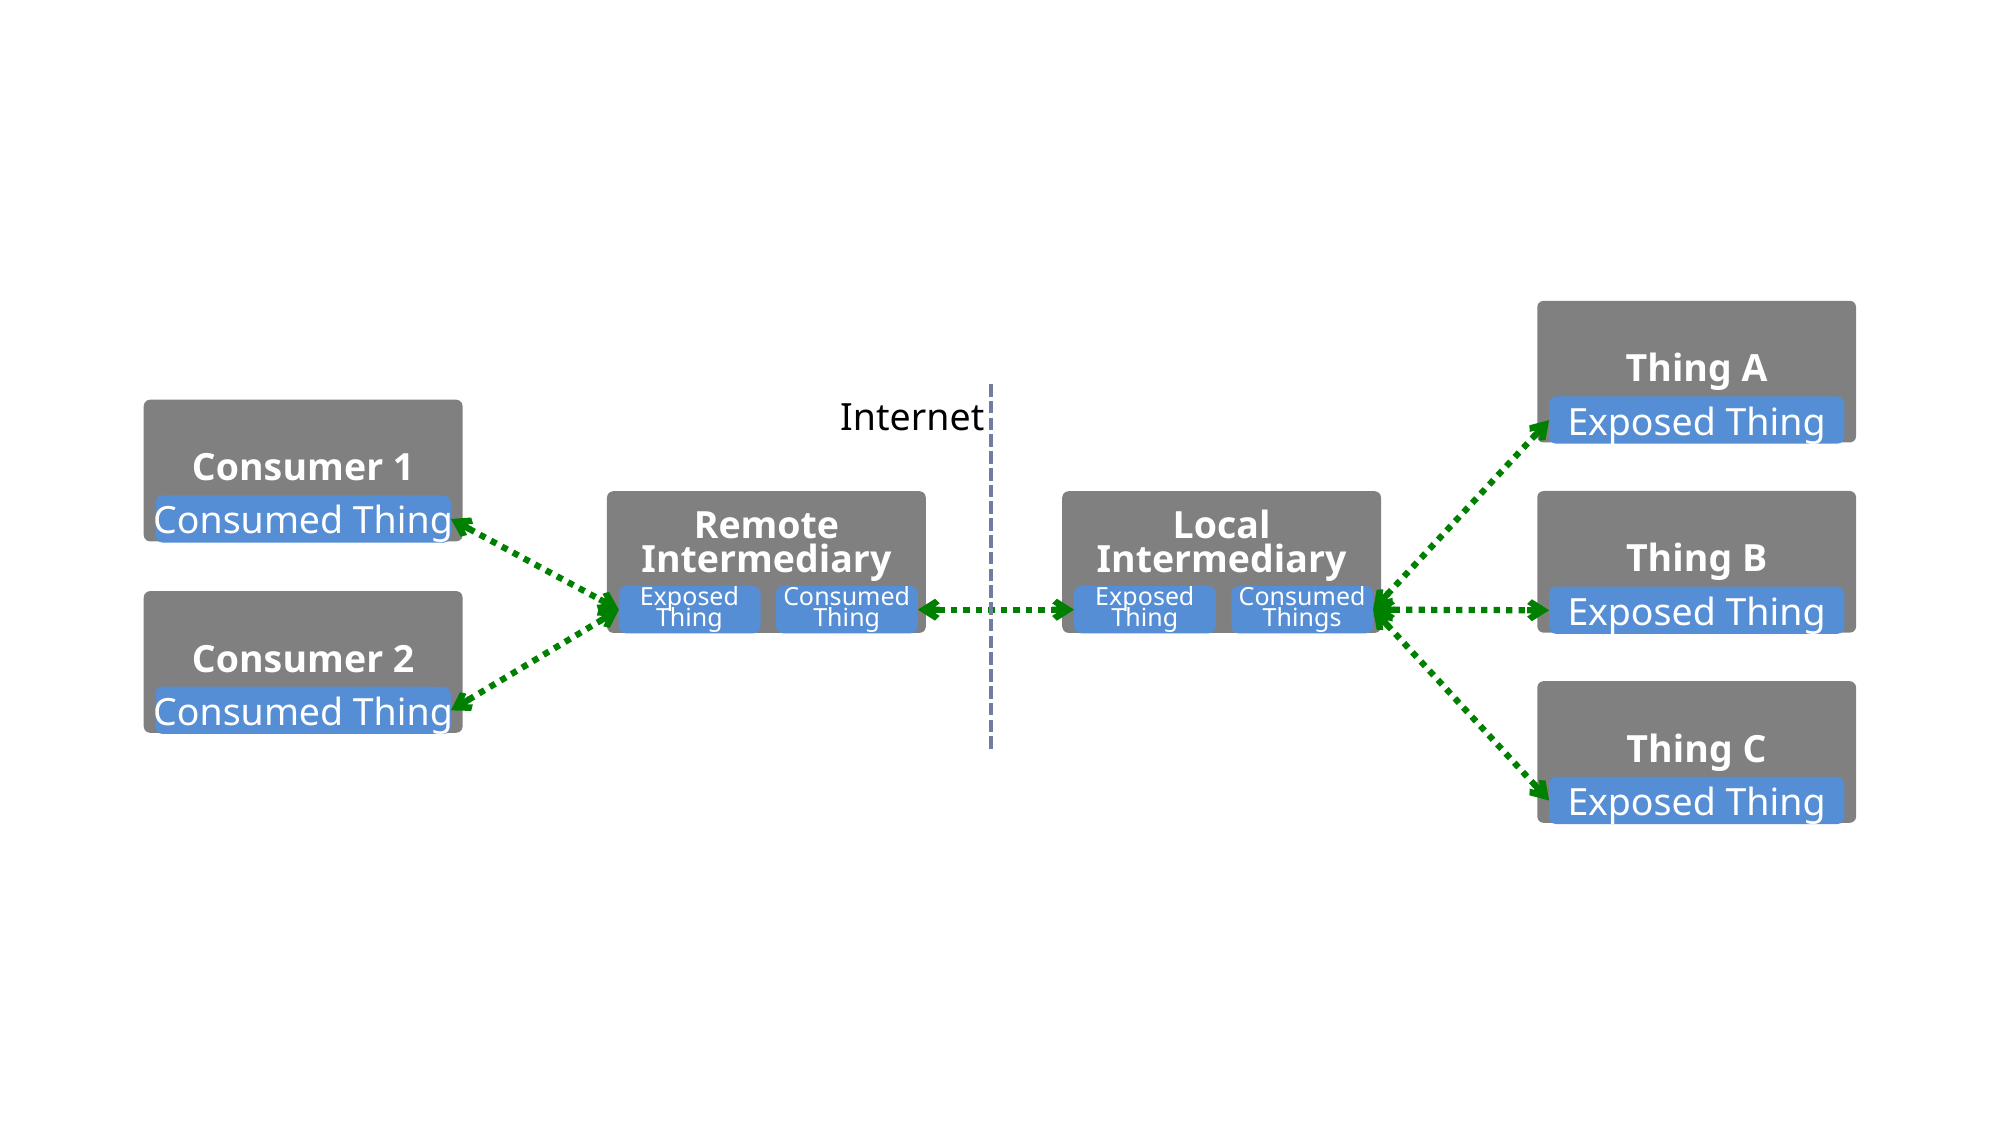

Thing A
Internet
Exposed Thing
Consumer 1
Thing B
Remote
Intermediary

Local
Intermediary

Consumed Thing
Exposed
Thing
Consumed
Thing
Exposed
Thing
Consumed
Things
Exposed Thing
Consumer 2
Thing C
Consumed Thing
Exposed Thing